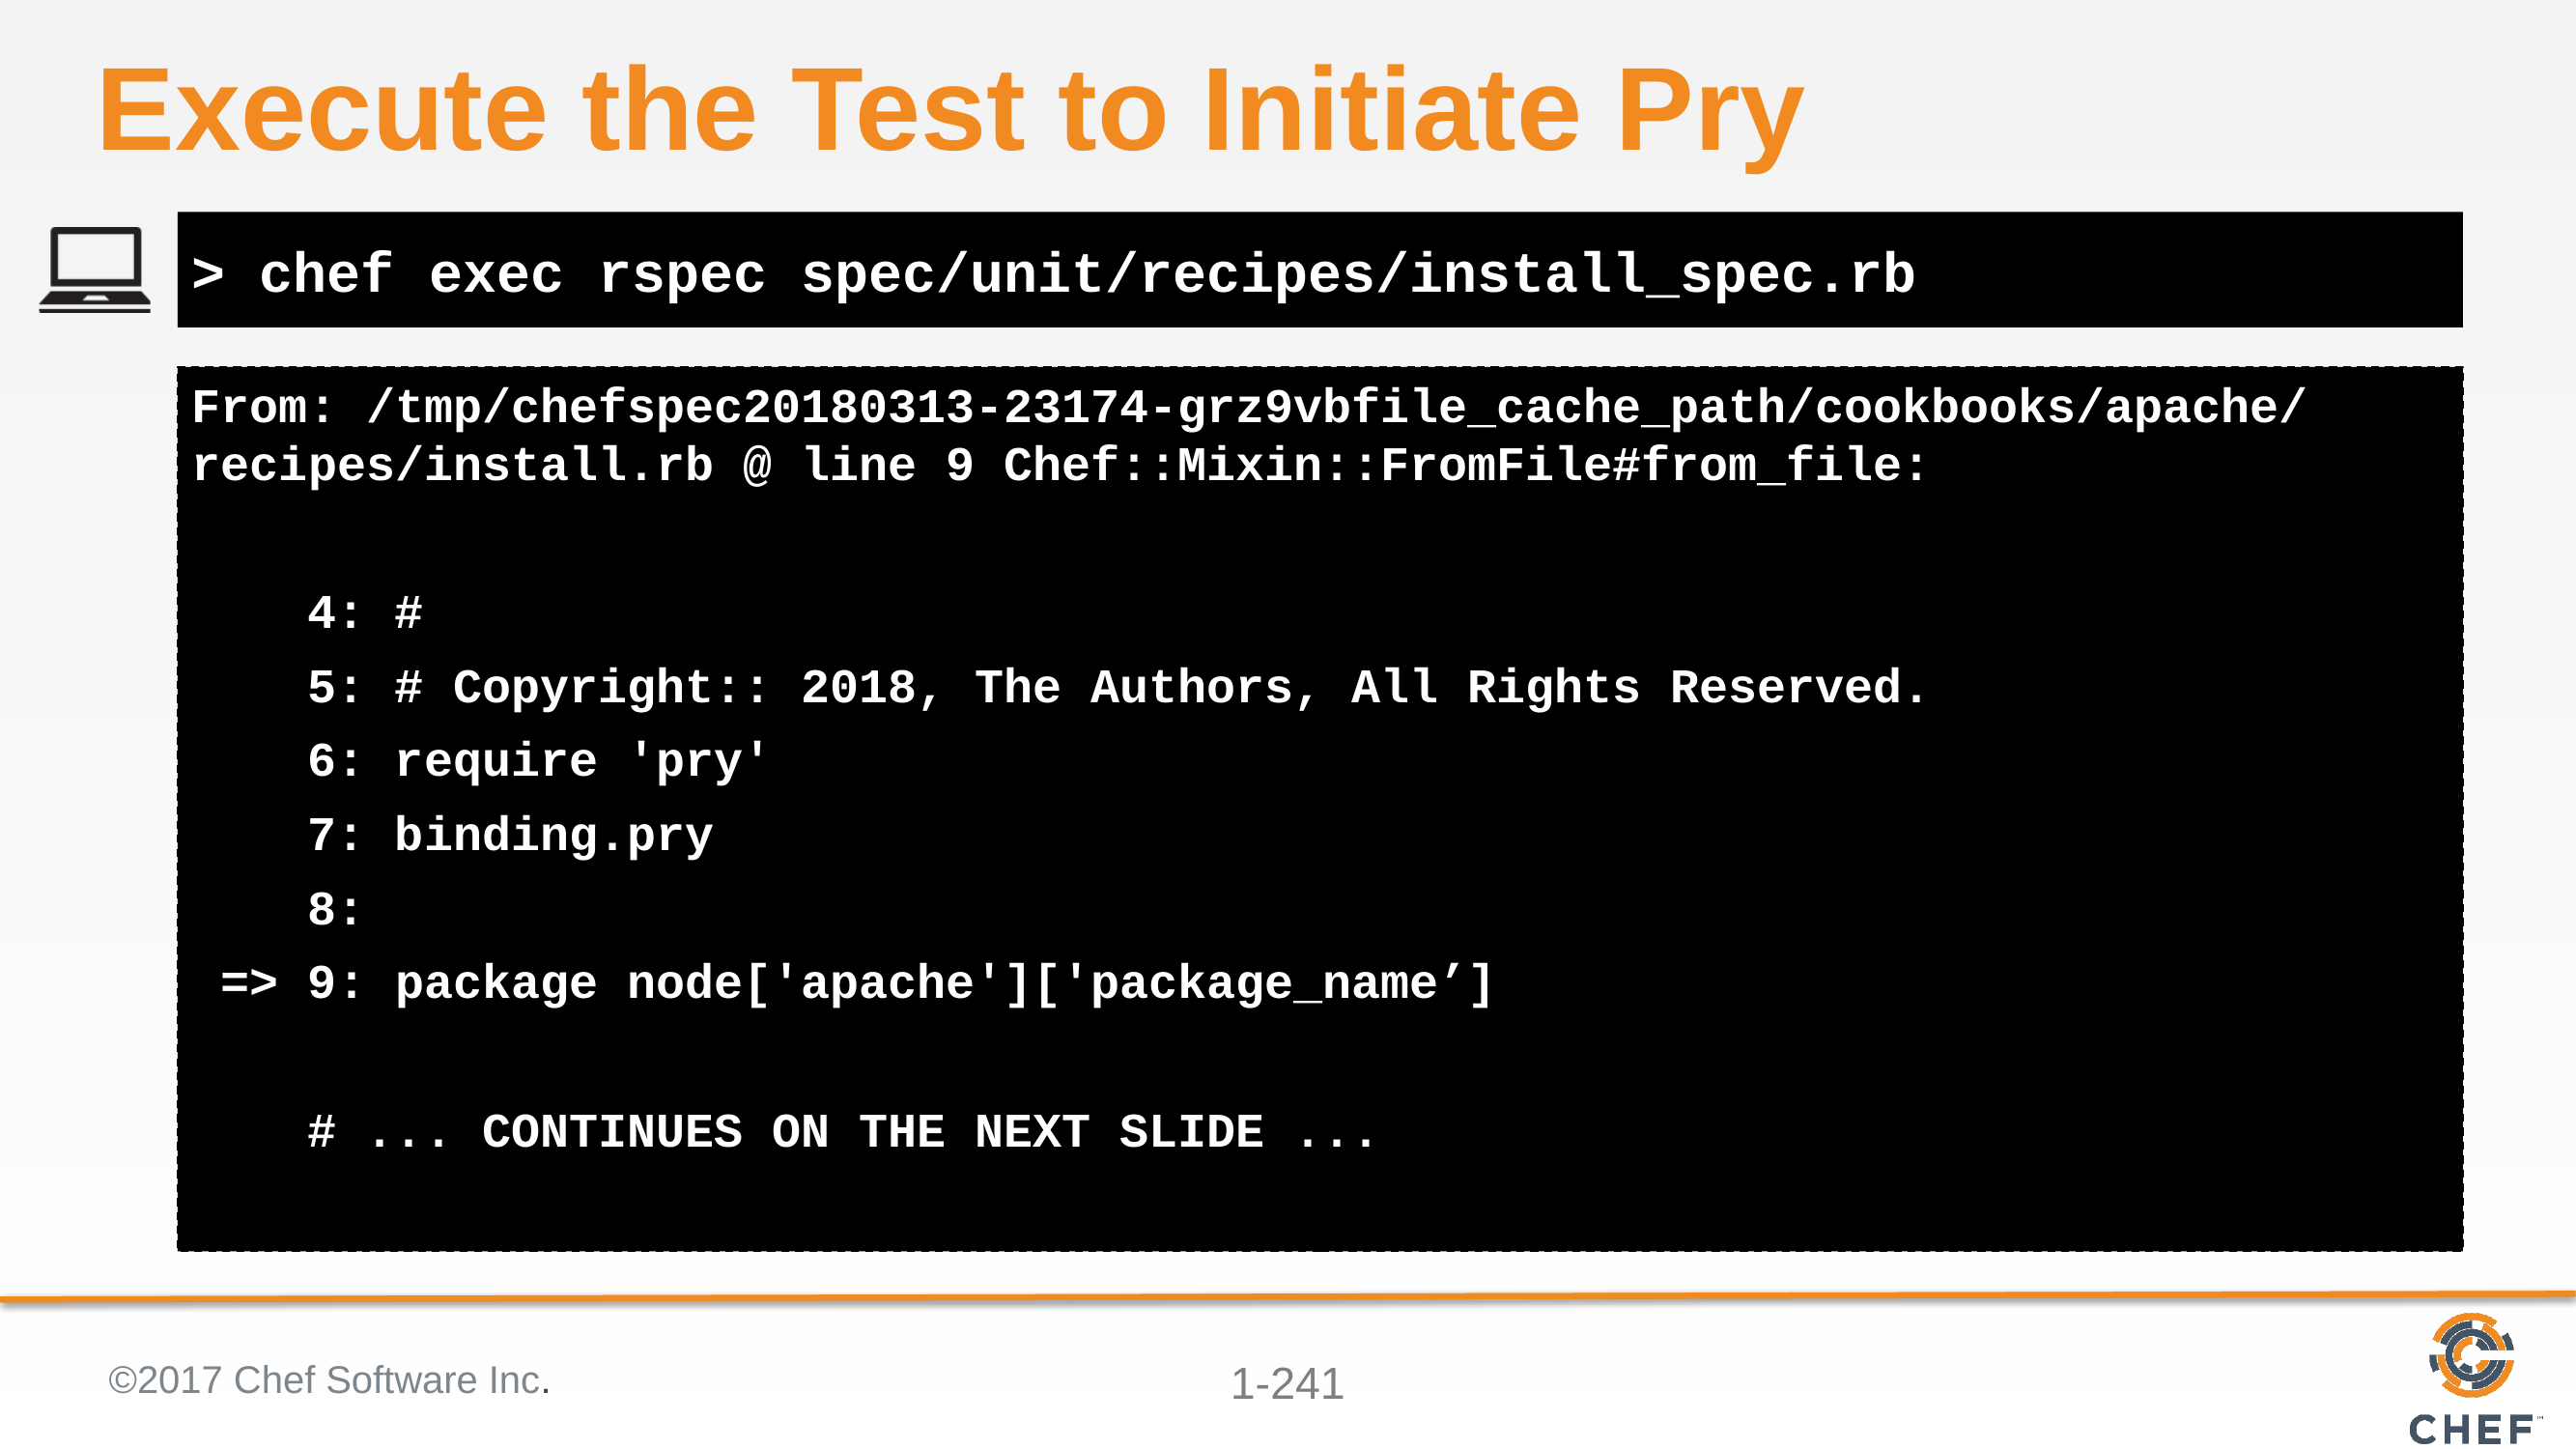

# Execute the Test to Initiate Pry
> chef exec rspec spec/unit/recipes/install_spec.rb
From: /tmp/chefspec20180313-23174-grz9vbfile_cache_path/cookbooks/apache/recipes/install.rb @ line 9 Chef::Mixin::FromFile#from_file:

    4: #
    5: # Copyright:: 2018, The Authors, All Rights Reserved.
    6: require 'pry'
    7: binding.pry
    8:
 => 9: package node['apache']['package_name’]

    # ... CONTINUES ON THE NEXT SLIDE ...